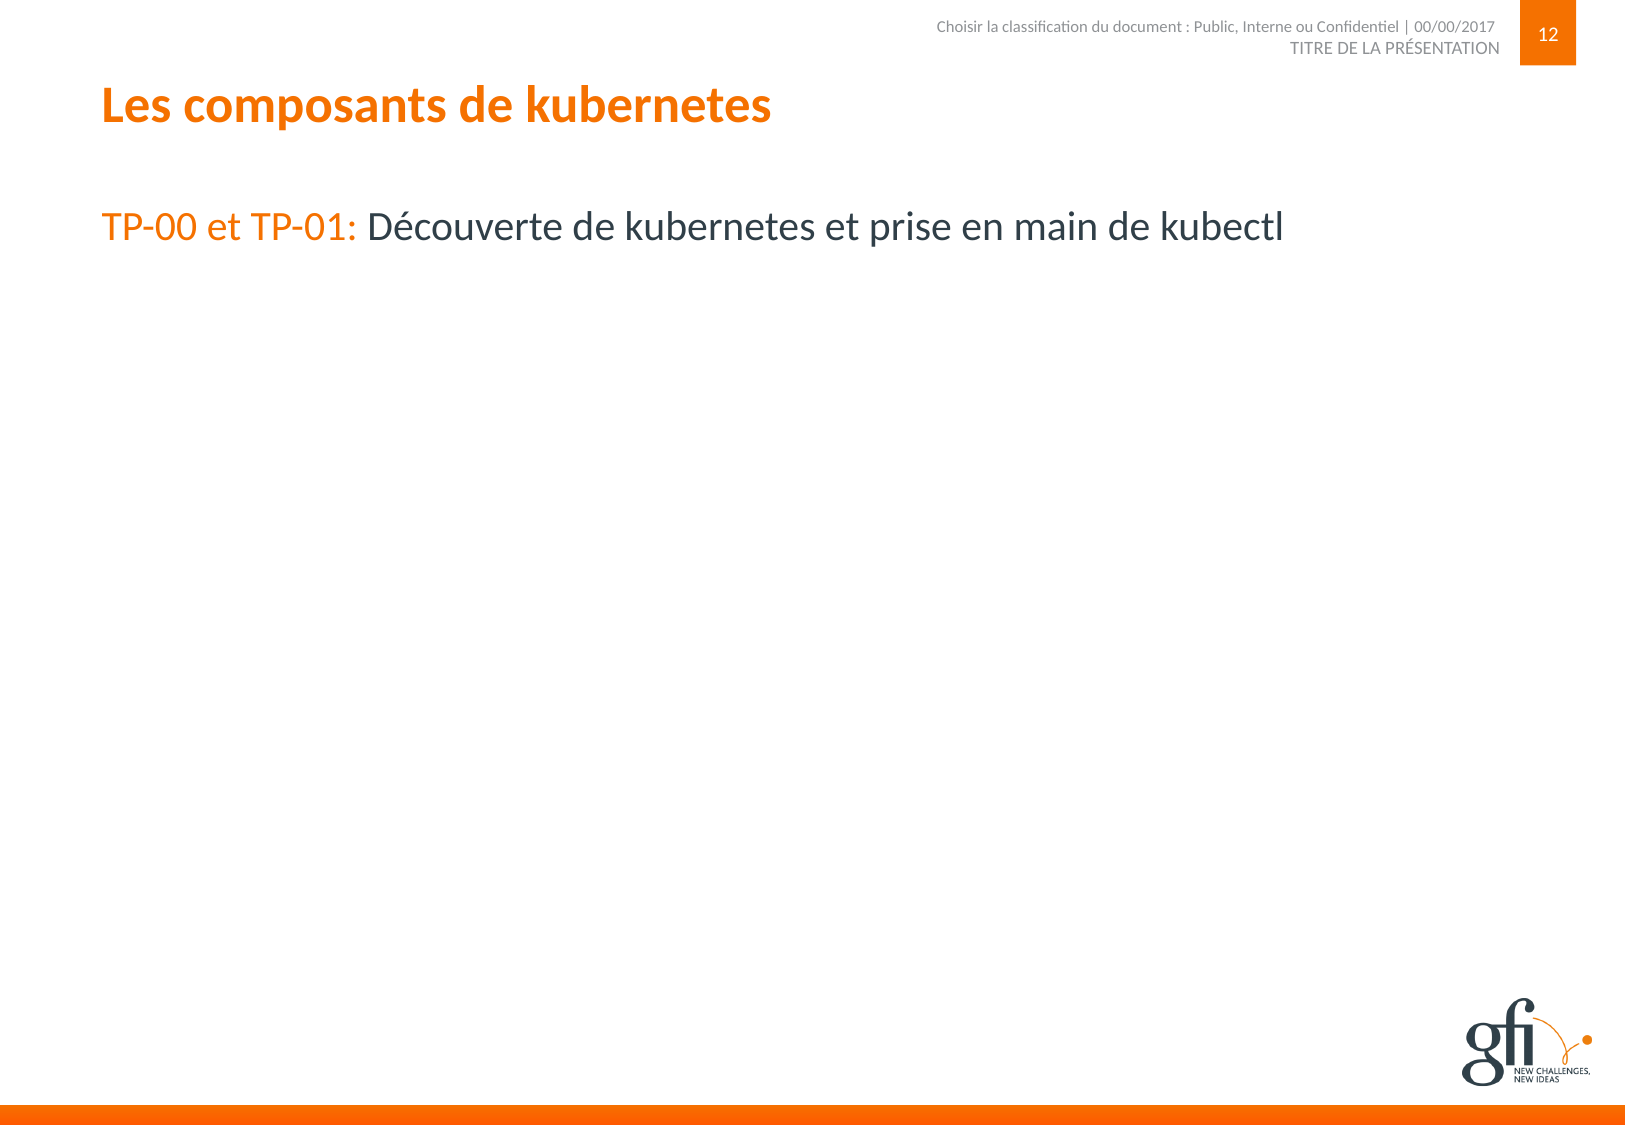

12
TITRE DE LA PRÉSENTATION
Choisir la classification du document : Public, Interne ou Confidentiel | 00/00/2017
# Les composants de kubernetes
TP-00 et TP-01: Découverte de kubernetes et prise en main de kubectl